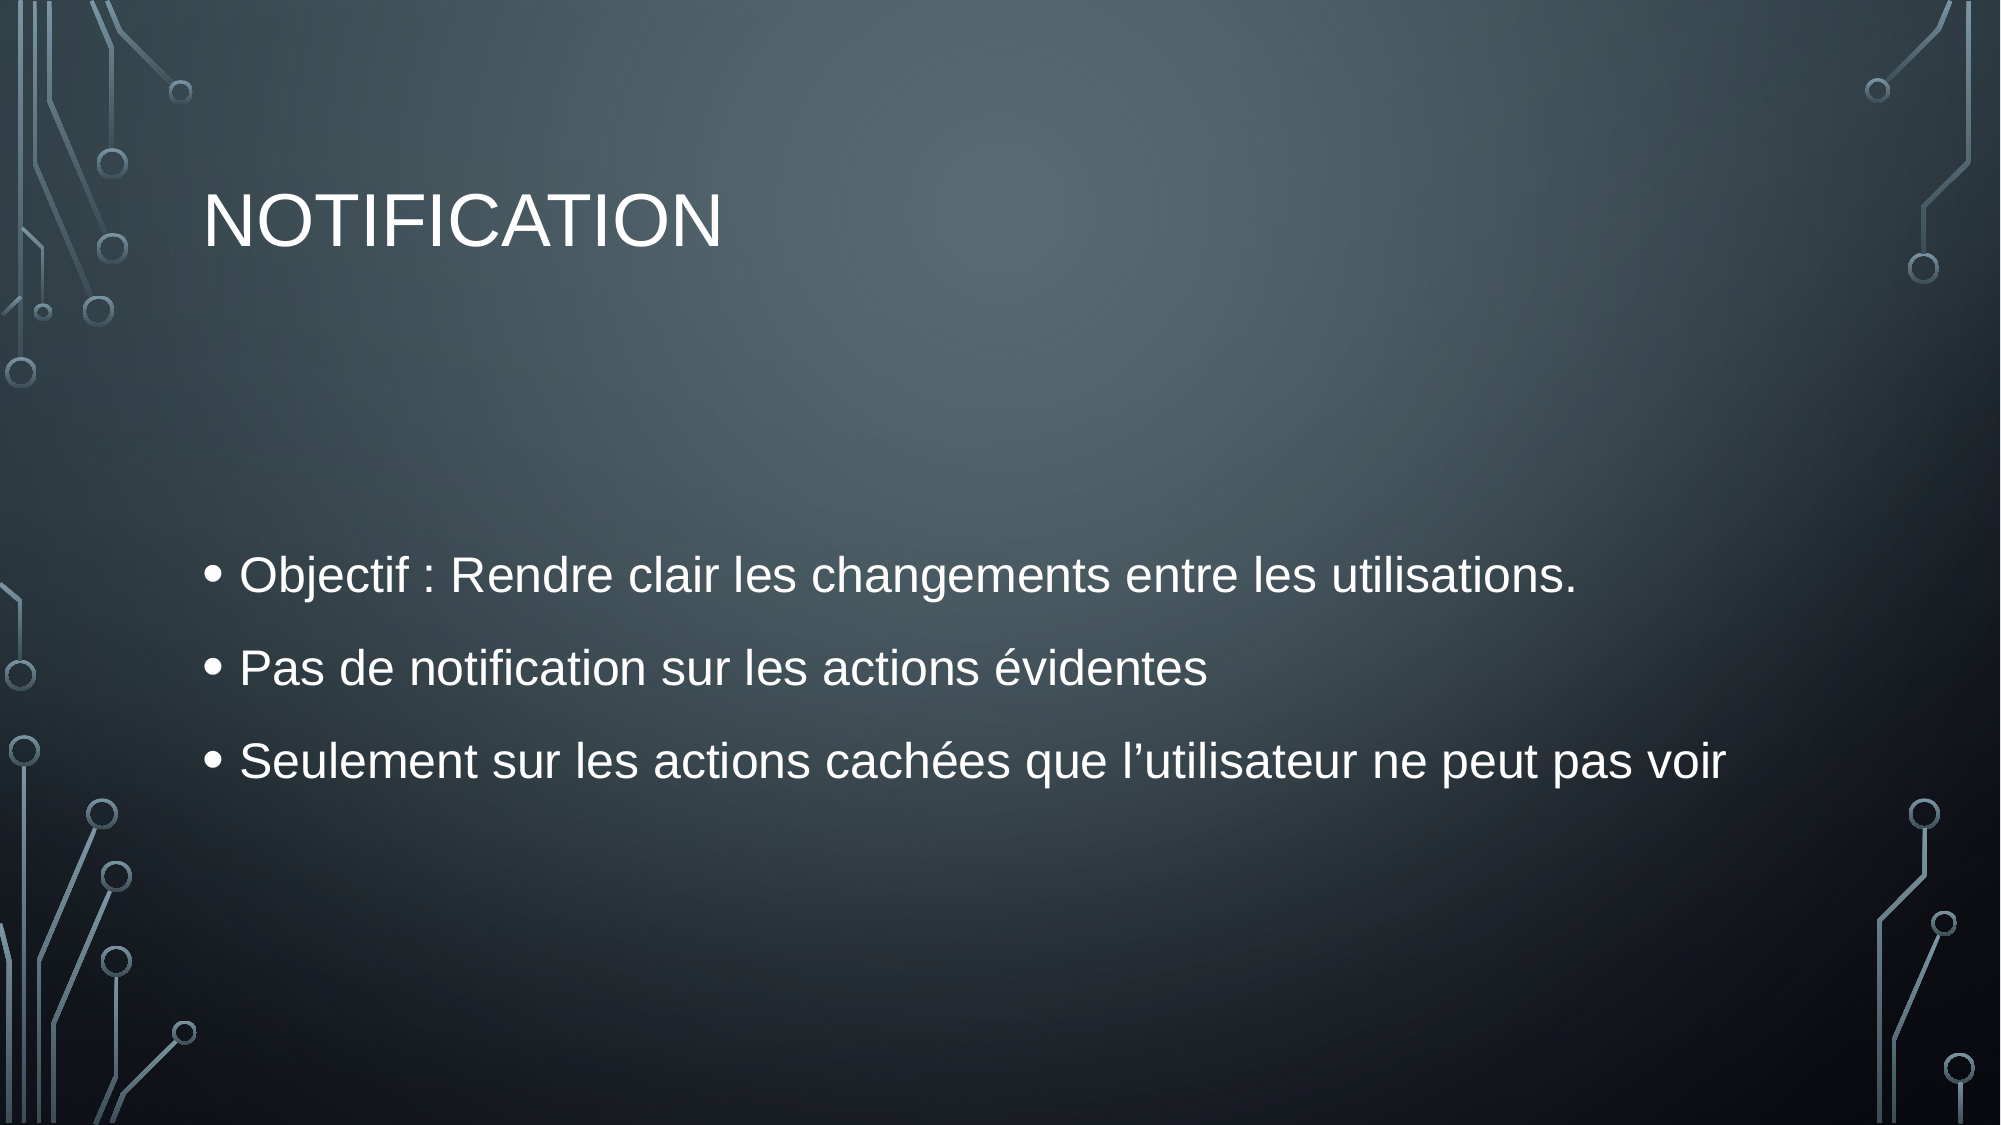

# Notification
Objectif : Rendre clair les changements entre les utilisations.
Pas de notification sur les actions évidentes
Seulement sur les actions cachées que l’utilisateur ne peut pas voir